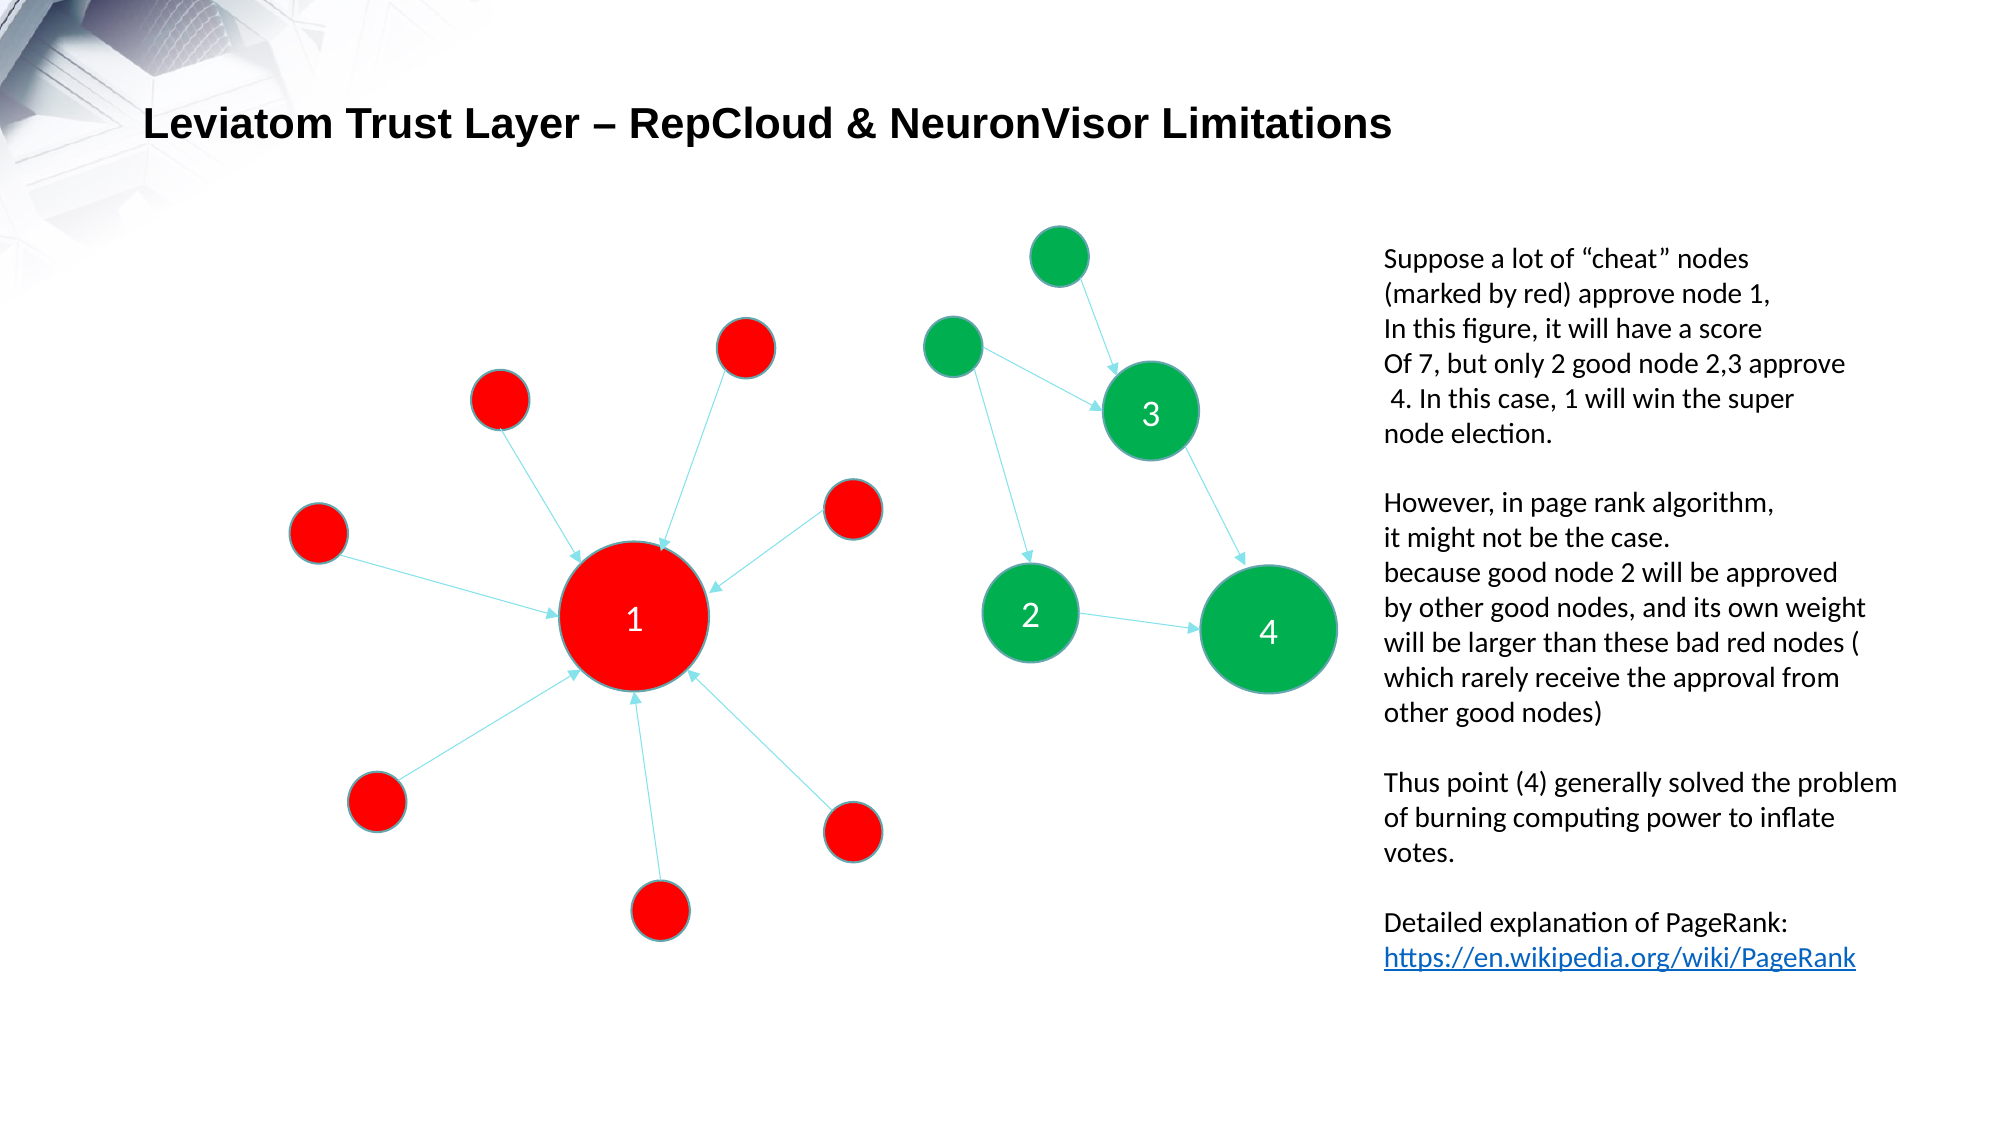

Leviatom Trust Layer – RepCloud & NeuronVisor Limitations

Suppose a lot of “cheat” nodes
(marked by red) approve node 1,
In this figure, it will have a score
Of 7, but only 2 good node 2,3 approve
 4. In this case, 1 will win the super
node election.

However, in page rank algorithm,
it might not be the case.
because good node 2 will be approved
by other good nodes, and its own weight
will be larger than these bad red nodes (
which rarely receive the approval from
other good nodes)

Thus point (4) generally solved the problem
of burning computing power to inflate
votes.

Detailed explanation of PageRank:
https://en.wikipedia.org/wiki/PageRank

3

1
2
4